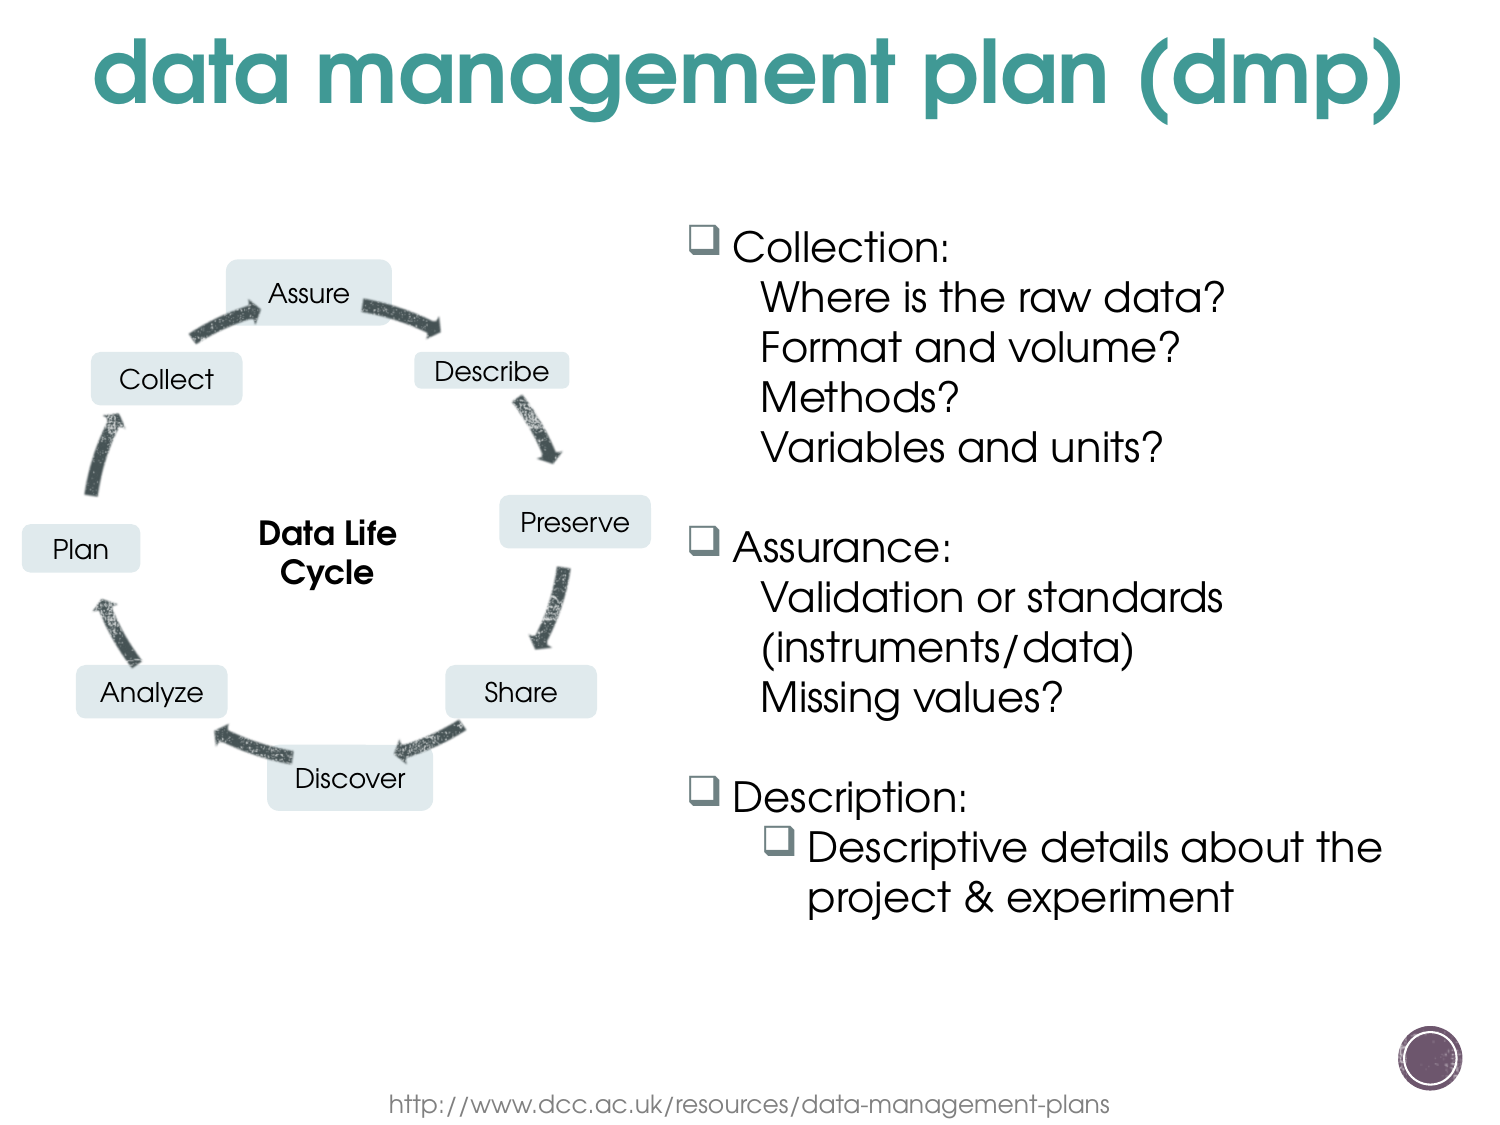

# data management plan (dmp)
Collection:
Where is the raw data?
Format and volume?
Methods?
Variables and units?

Assurance:
Validation or standards (instruments/data)
Missing values?

Description:
Descriptive details about the project & experiment

Plan

Discover
Analyze
Collect
Assure
Data Life Cycle
Describe
Share
Preserve
http://www.dcc.ac.uk/resources/data-management-plans